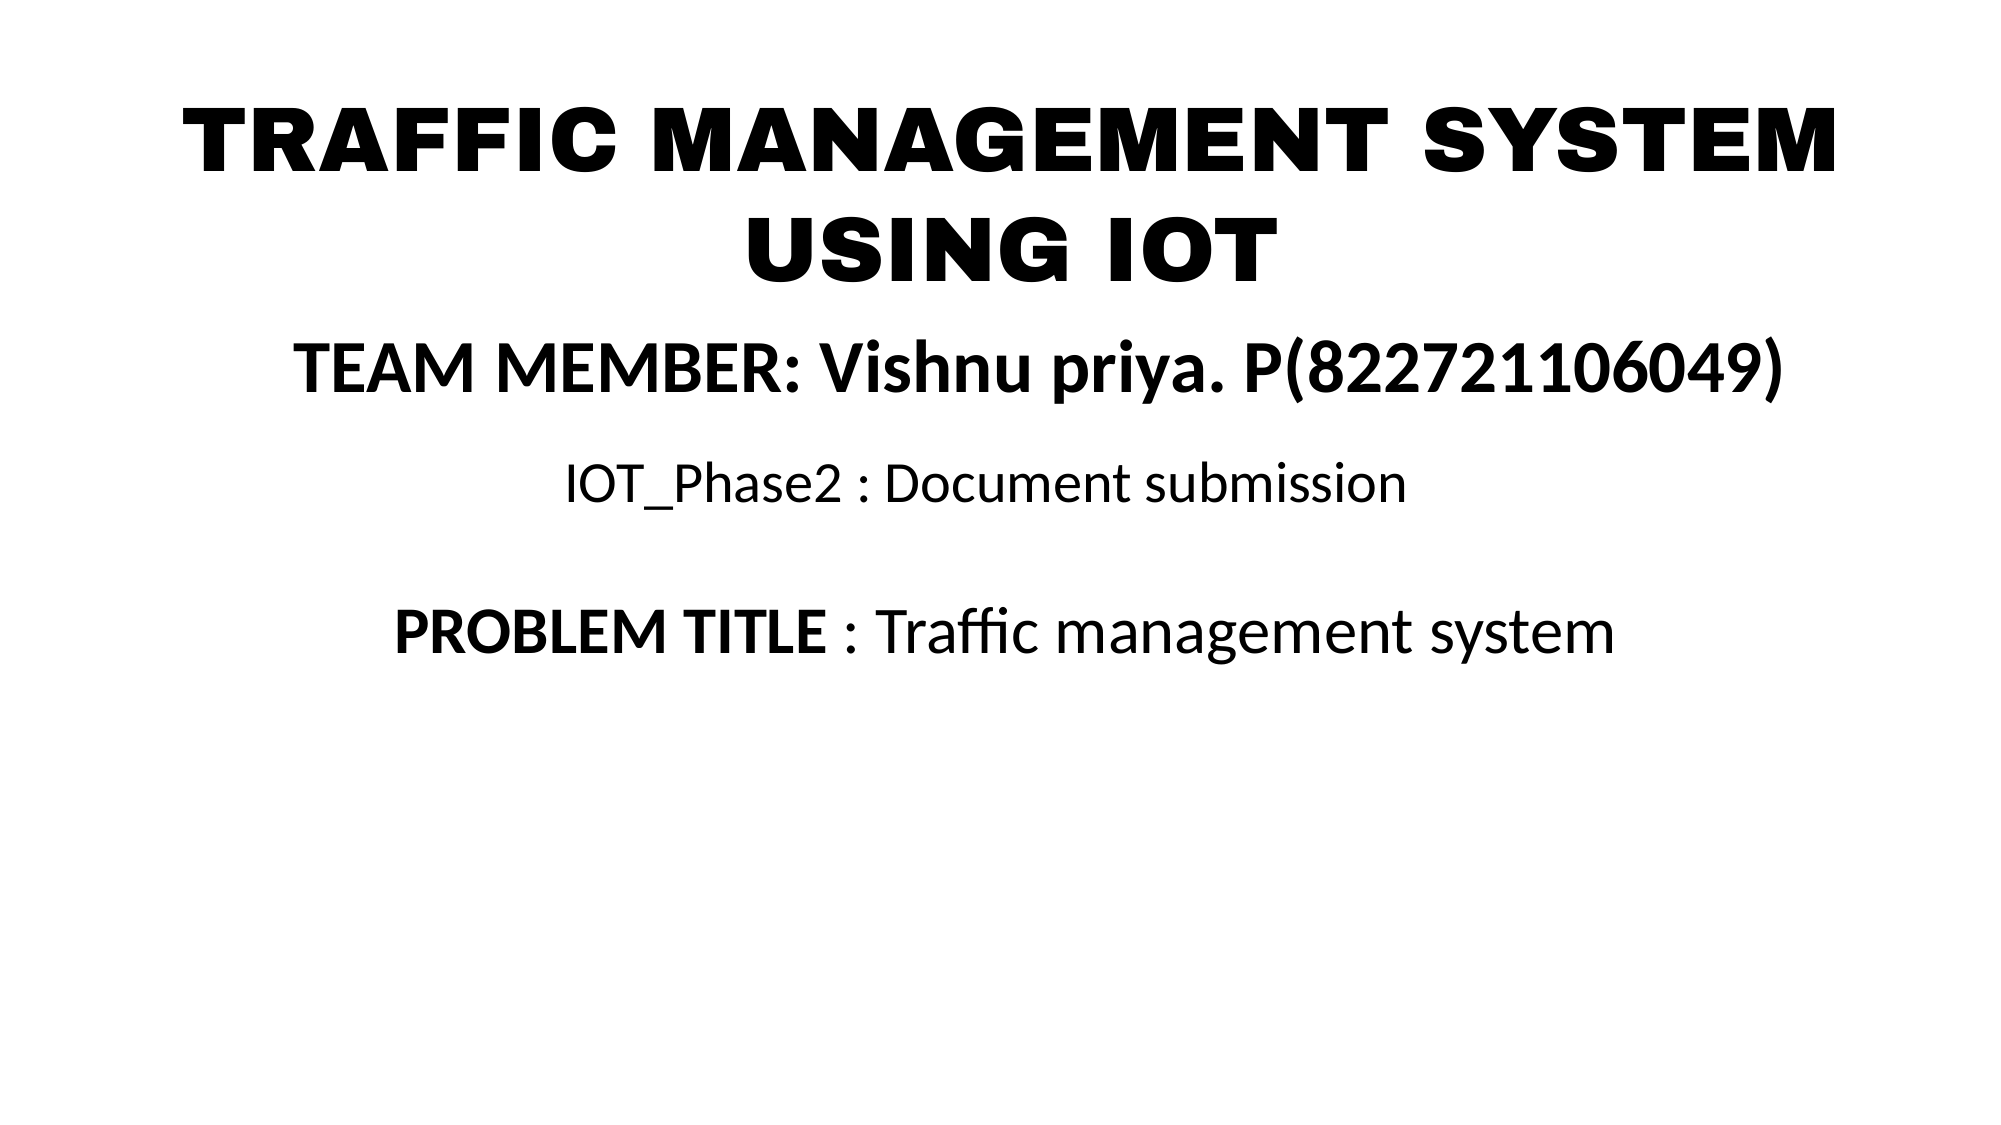

TRAFFIC MANAGEMENT SYSTEM USING IOT
TEAM MEMBER: Vishnu priya. P(822721106049)
IOT_Phase2 : Document submission

PROBLEM TITLE : Traffic management system